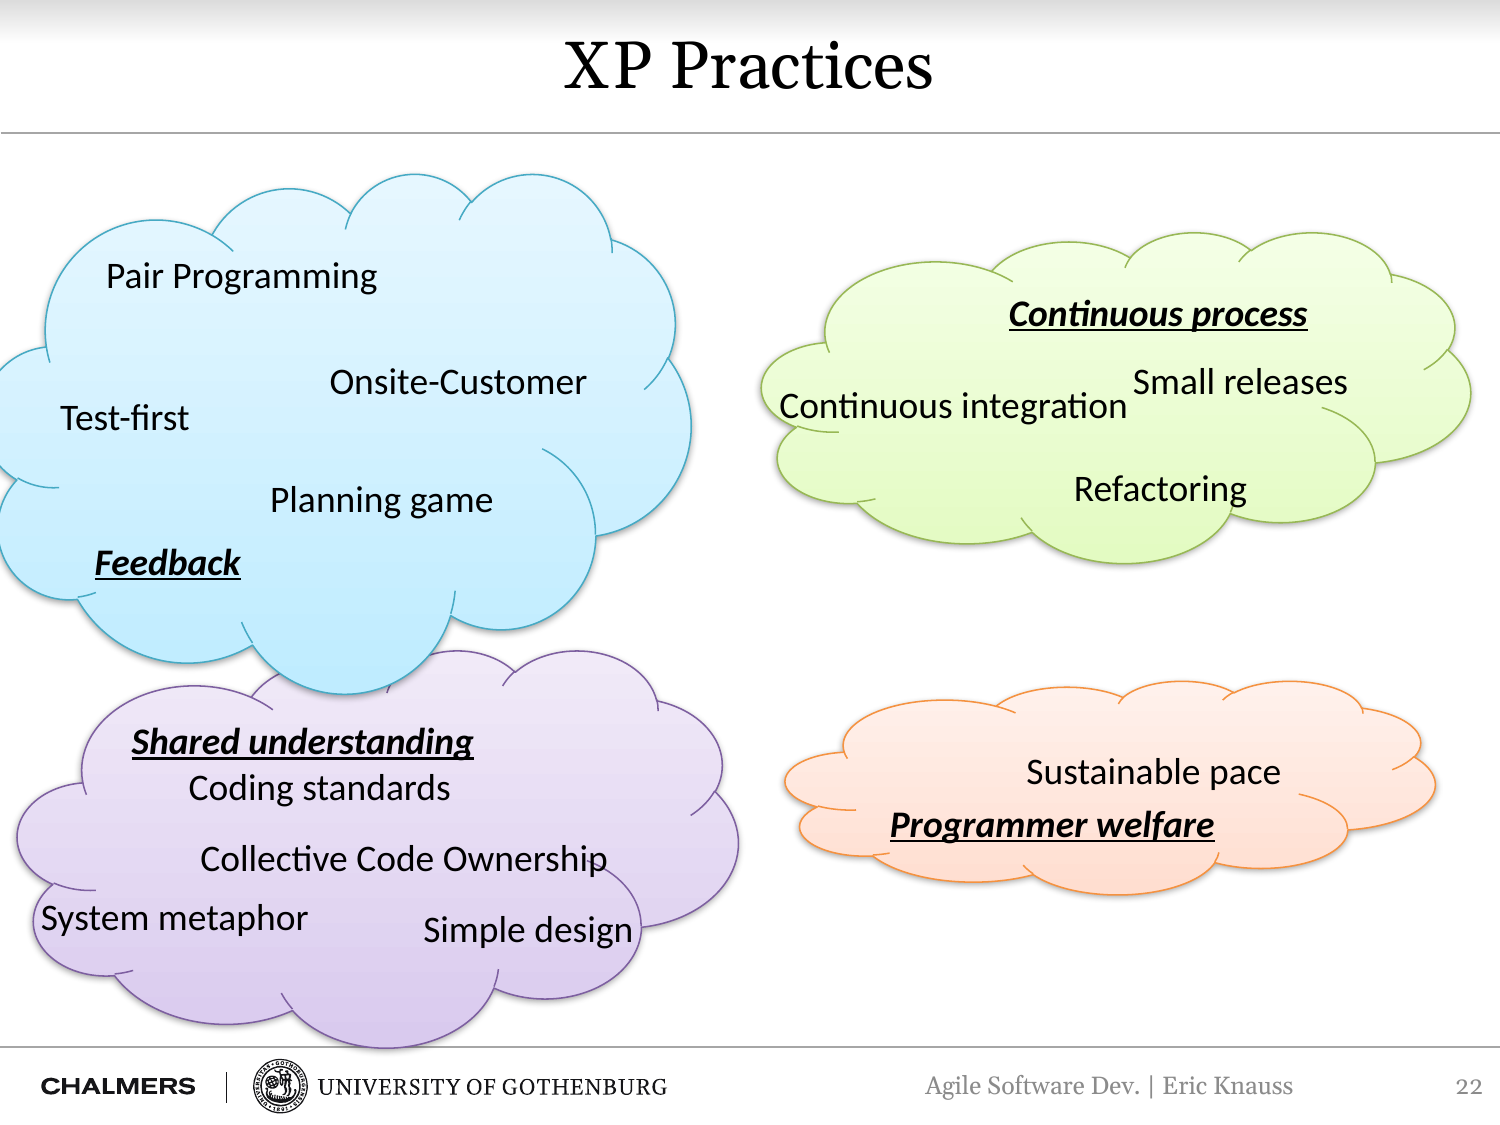

# XP Practices
Feedback
Continuous process
Pair Programming
Onsite-Customer
Small releases
Continuous integration
Test-first
Refactoring
Planning game
Shared understanding
Programmer welfare
Sustainable pace
Coding standards
Collective Code Ownership
System metaphor
Simple design
22
Agile Software Dev. | Eric Knauss